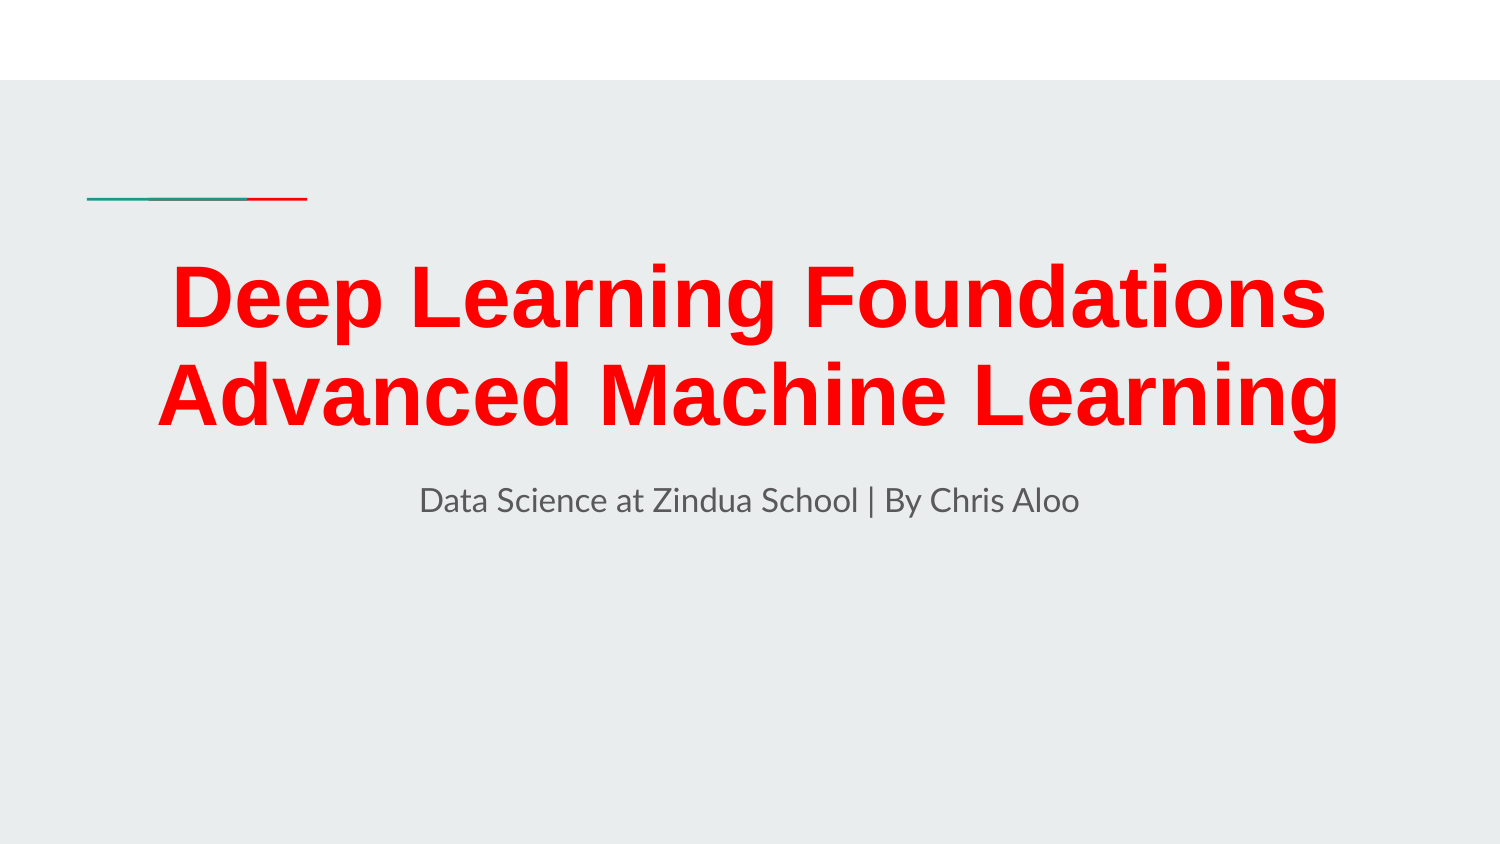

Deep Learning Foundations
Advanced Machine Learning
Data Science at Zindua School | By Chris Aloo